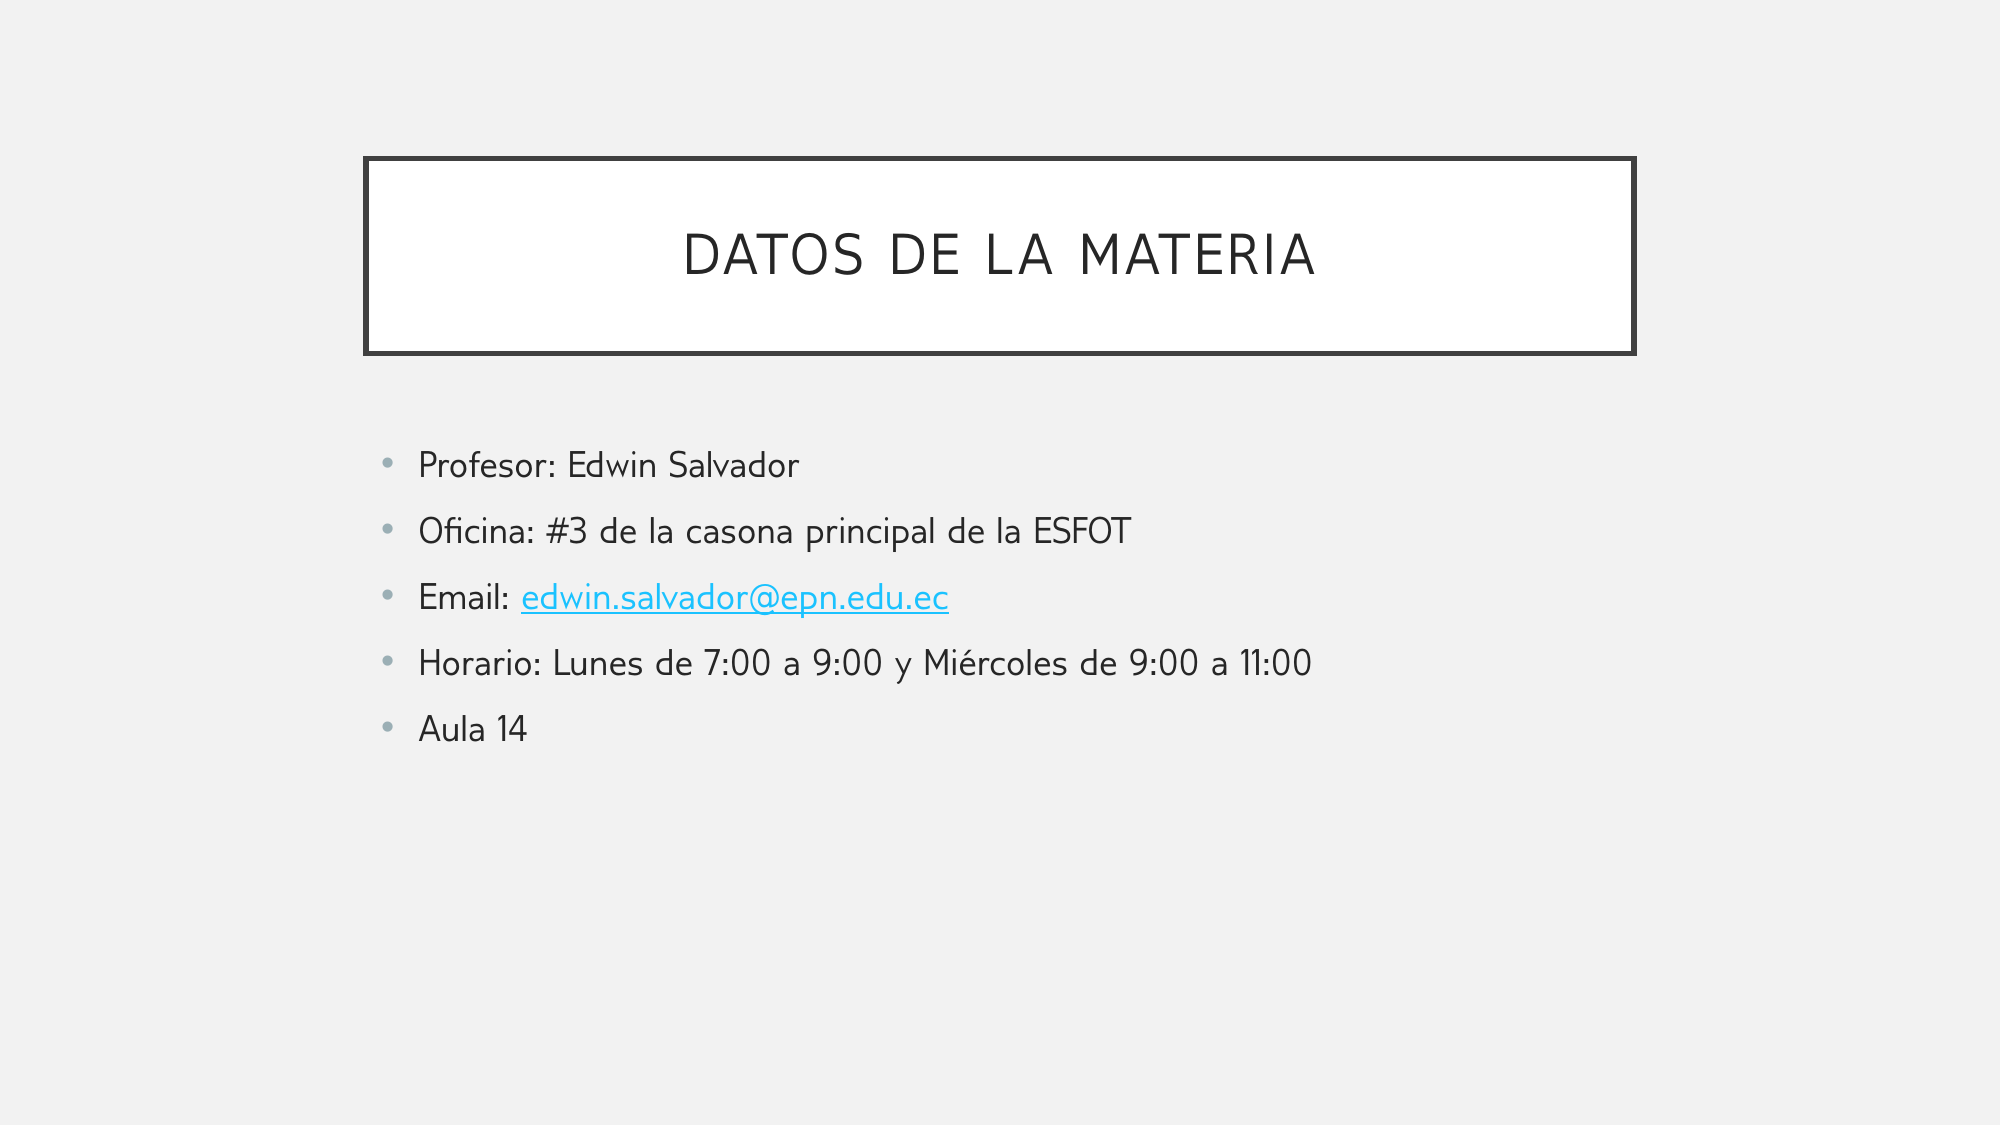

# Datos de la materia
Profesor: Edwin Salvador
Oficina: #3 de la casona principal de la ESFOT
Email: edwin.salvador@epn.edu.ec
Horario: Lunes de 7:00 a 9:00 y Miércoles de 9:00 a 11:00
Aula 14